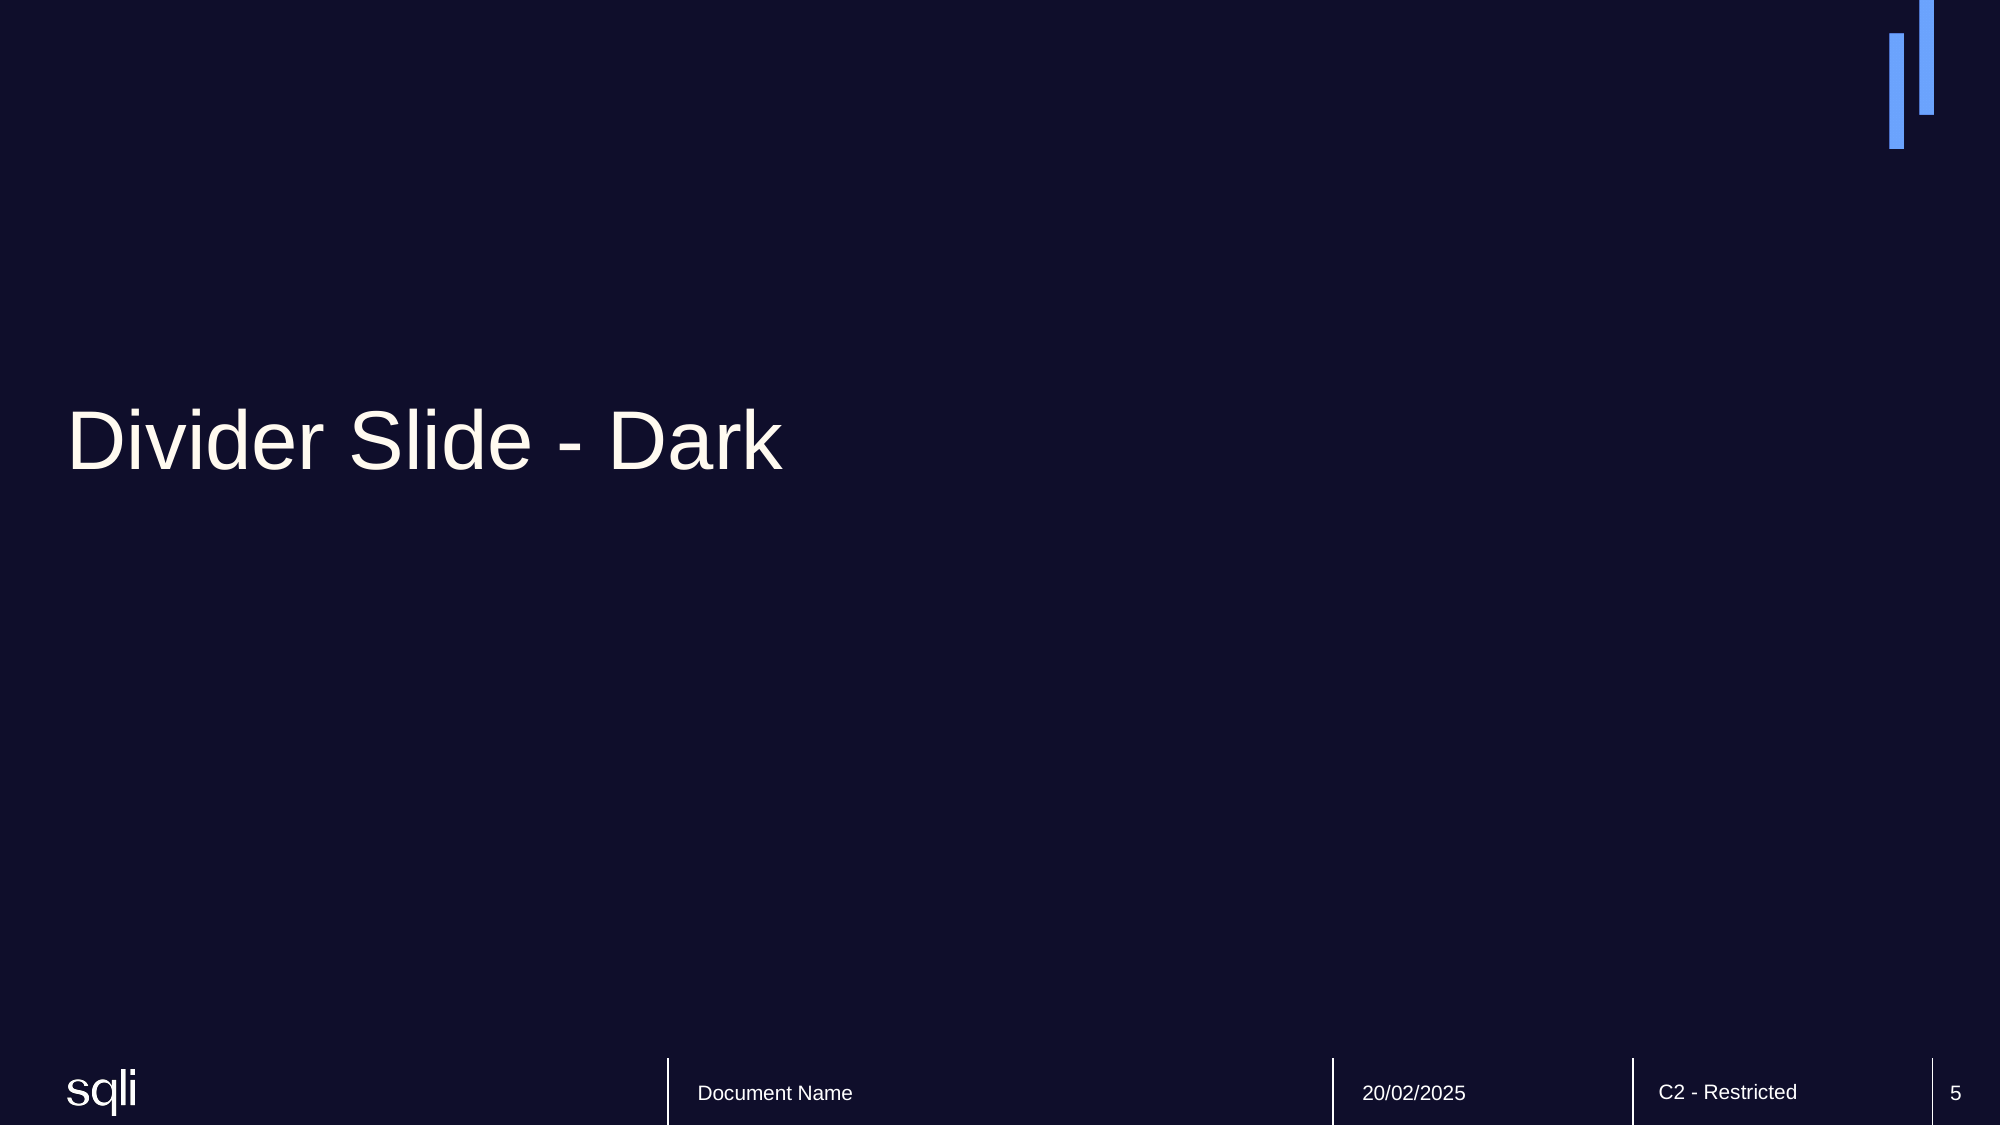

# Divider Slide - Dark
Document Name
20/02/2025
5